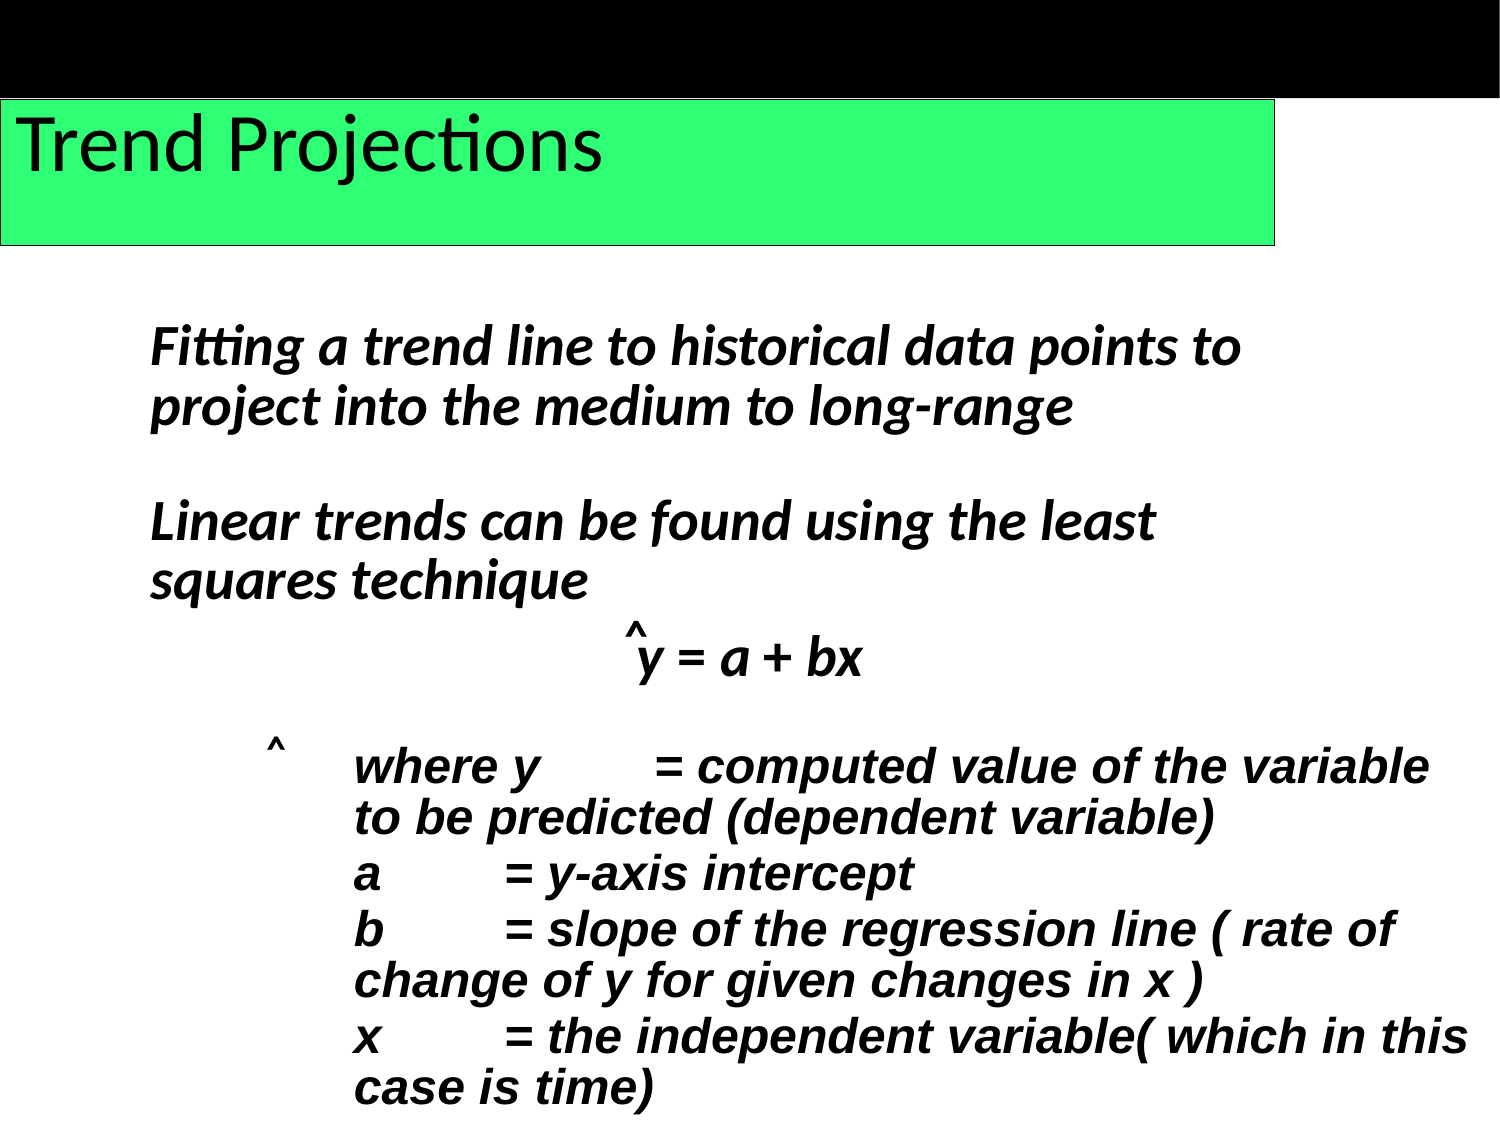

Trend Projections
Fitting a trend line to historical data points to project into the medium to long-range
Linear trends can be found using the least squares technique
^
y = a + bx
^
	where y	= computed value of the variable to be predicted (dependent variable)
	a	= y-axis intercept
	b	= slope of the regression line ( rate of change of y for given changes in x )
	x	= the independent variable( which in this case is time)